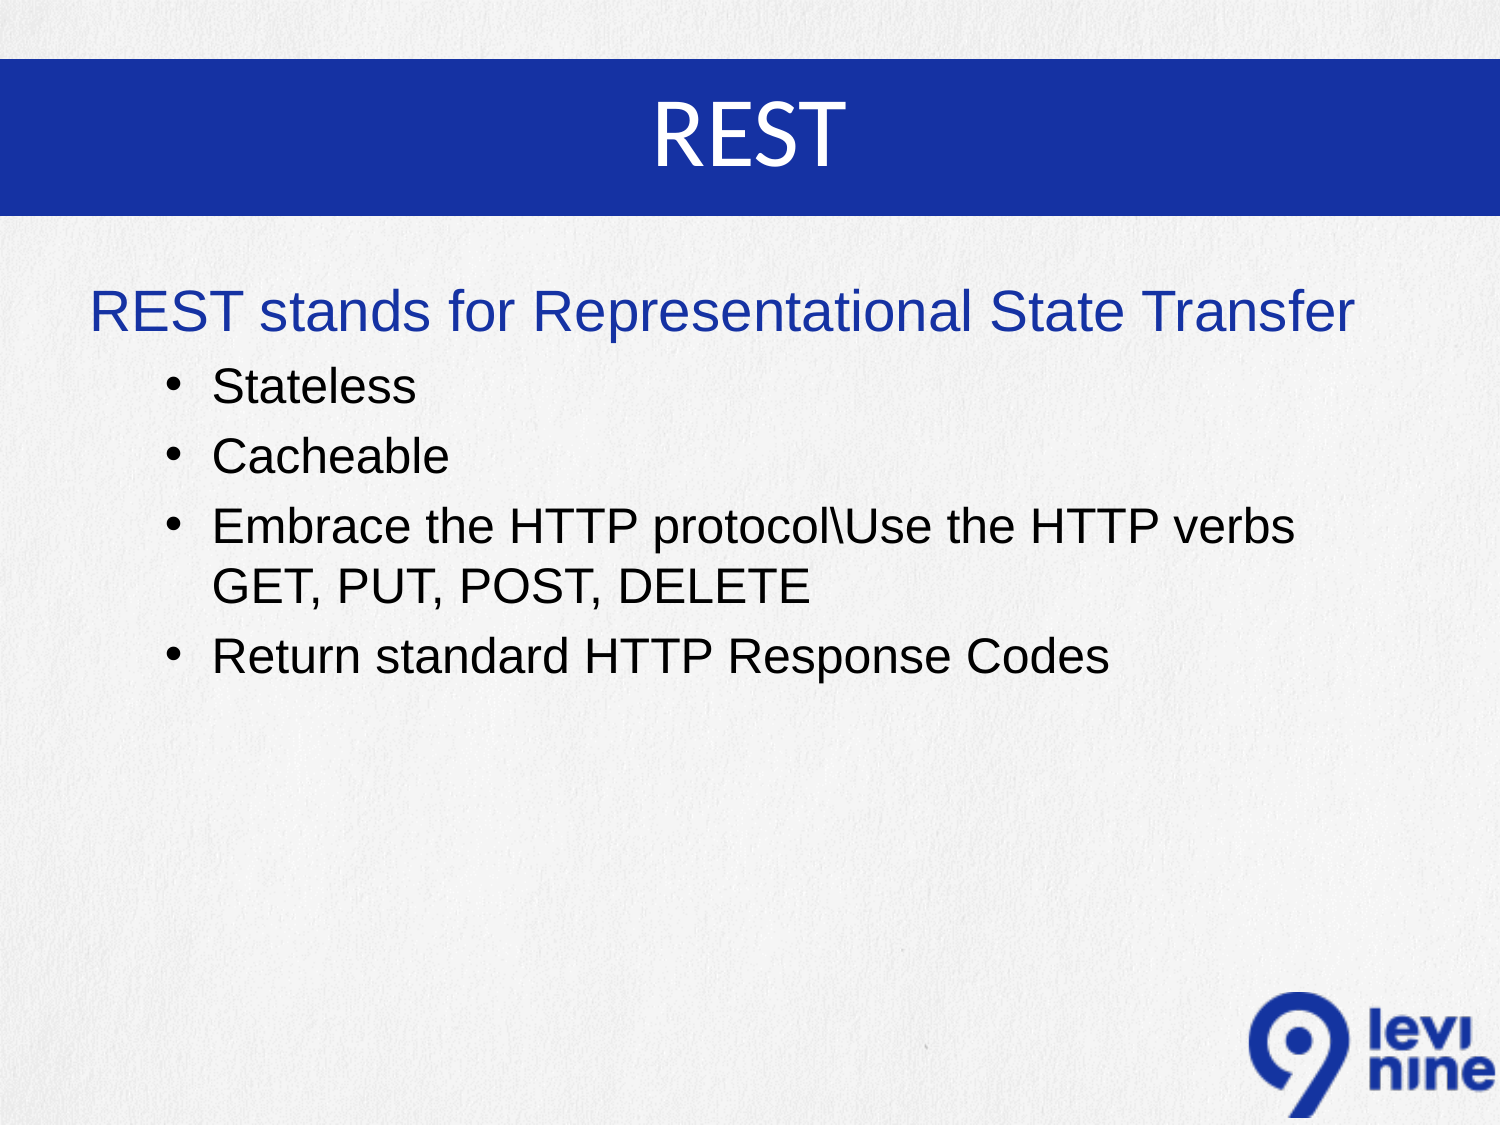

# REST
REST stands for Representational State Transfer
Stateless
Cacheable
Embrace the HTTP protocol\Use the HTTP verbs GET, PUT, POST, DELETE
Return standard HTTP Response Codes